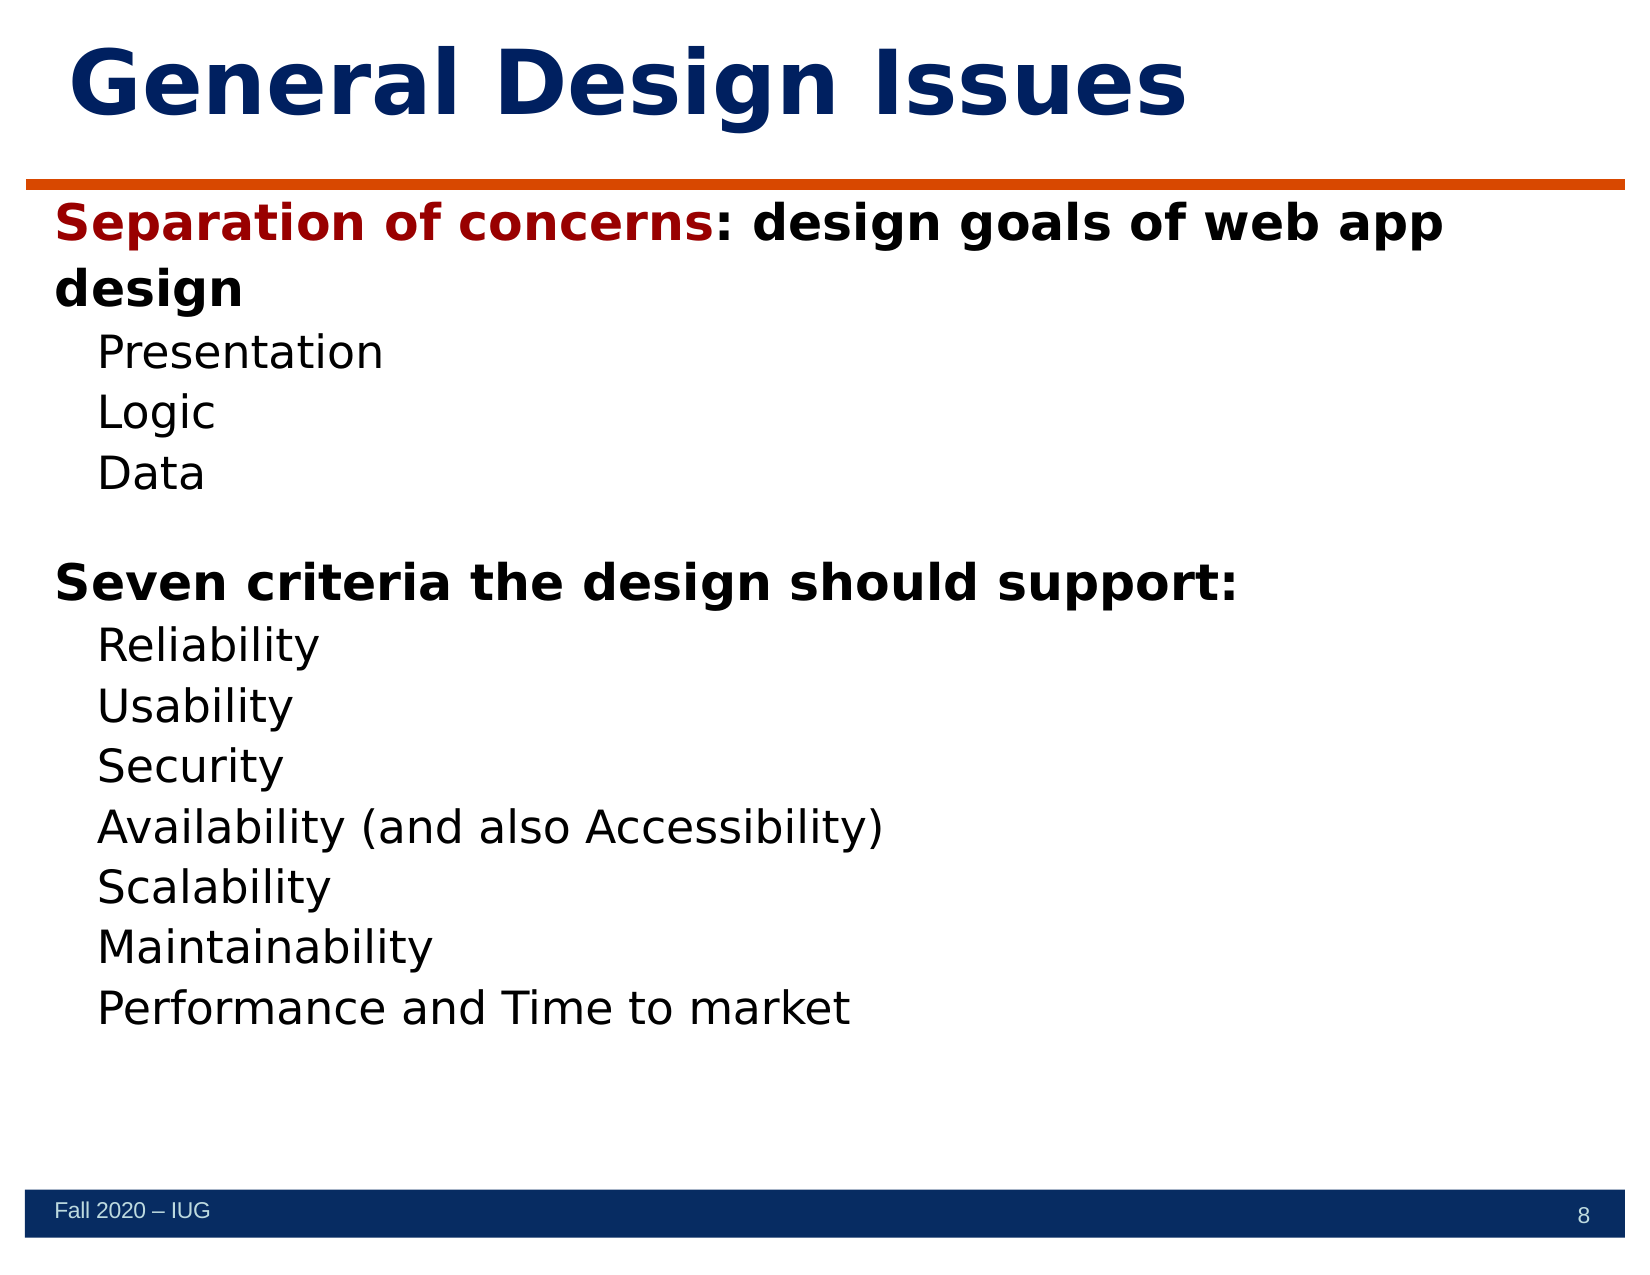

# General Design Issues
Separation of concerns: design goals of web app design
Presentation
Logic
Data
Seven criteria the design should support:
Reliability
Usability
Security
Availability (and also Accessibility)
Scalability
Maintainability
Performance and Time to market
Fall 2020 – IUG
8